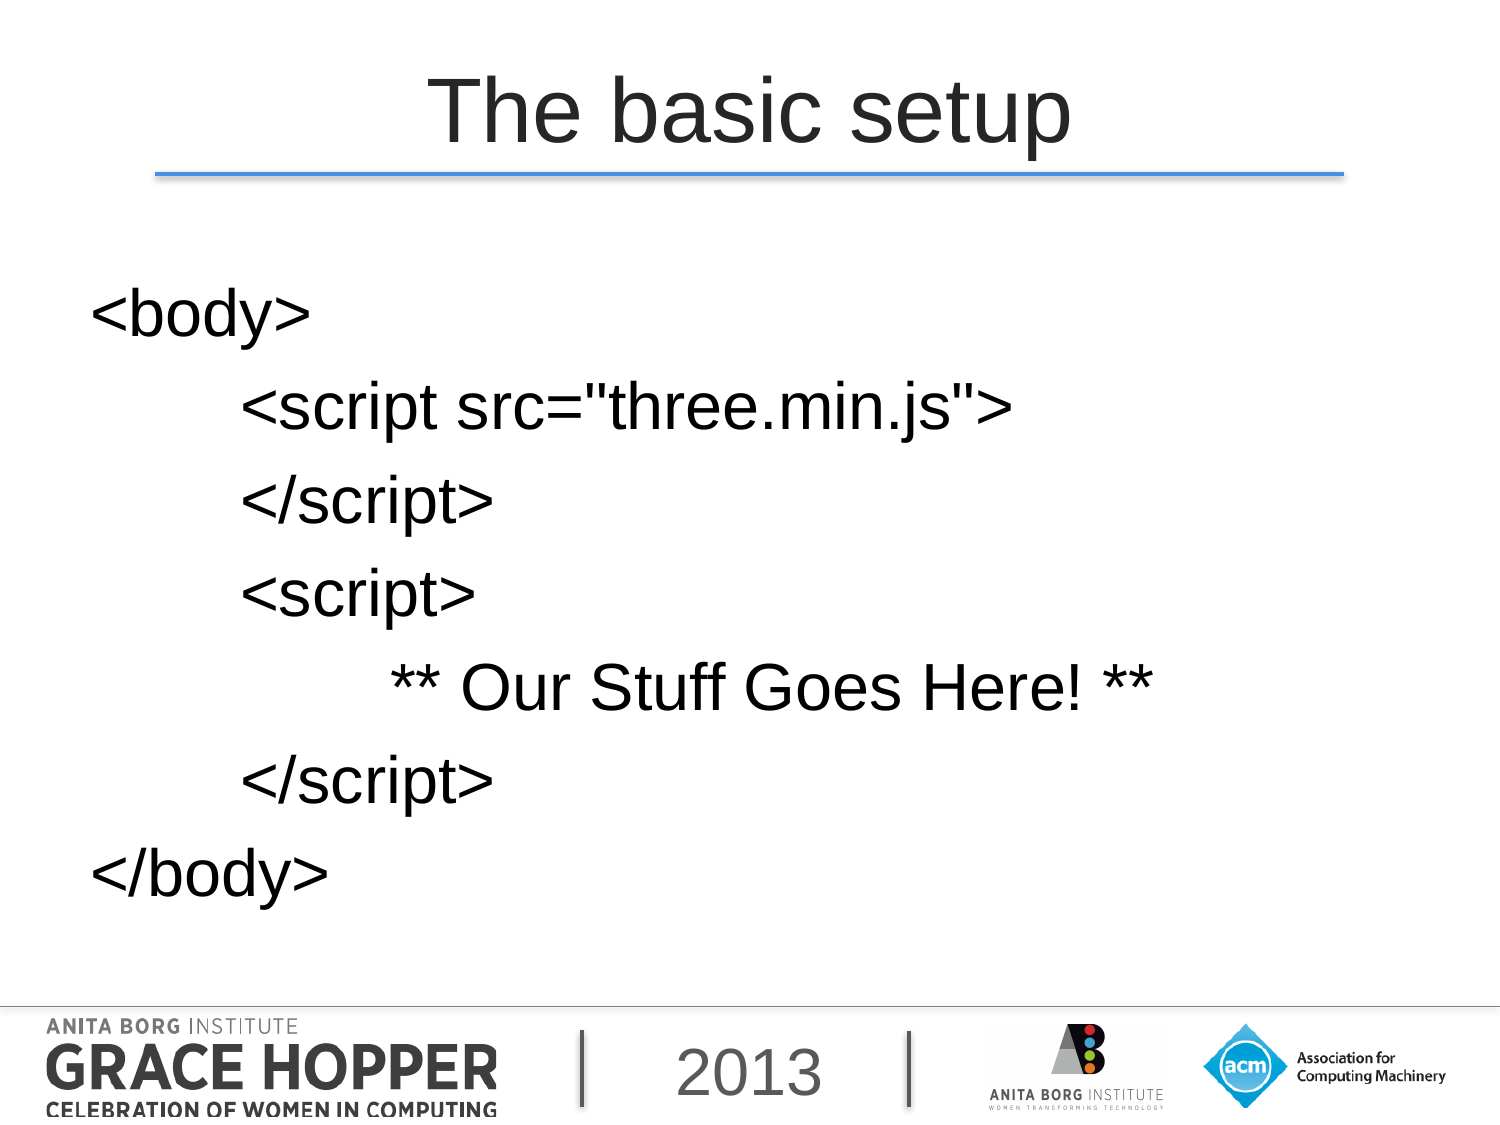

# The basic setup
<body>
	<script src="three.min.js">
	</script>
	<script>
		** Our Stuff Goes Here! **
	</script>
</body>